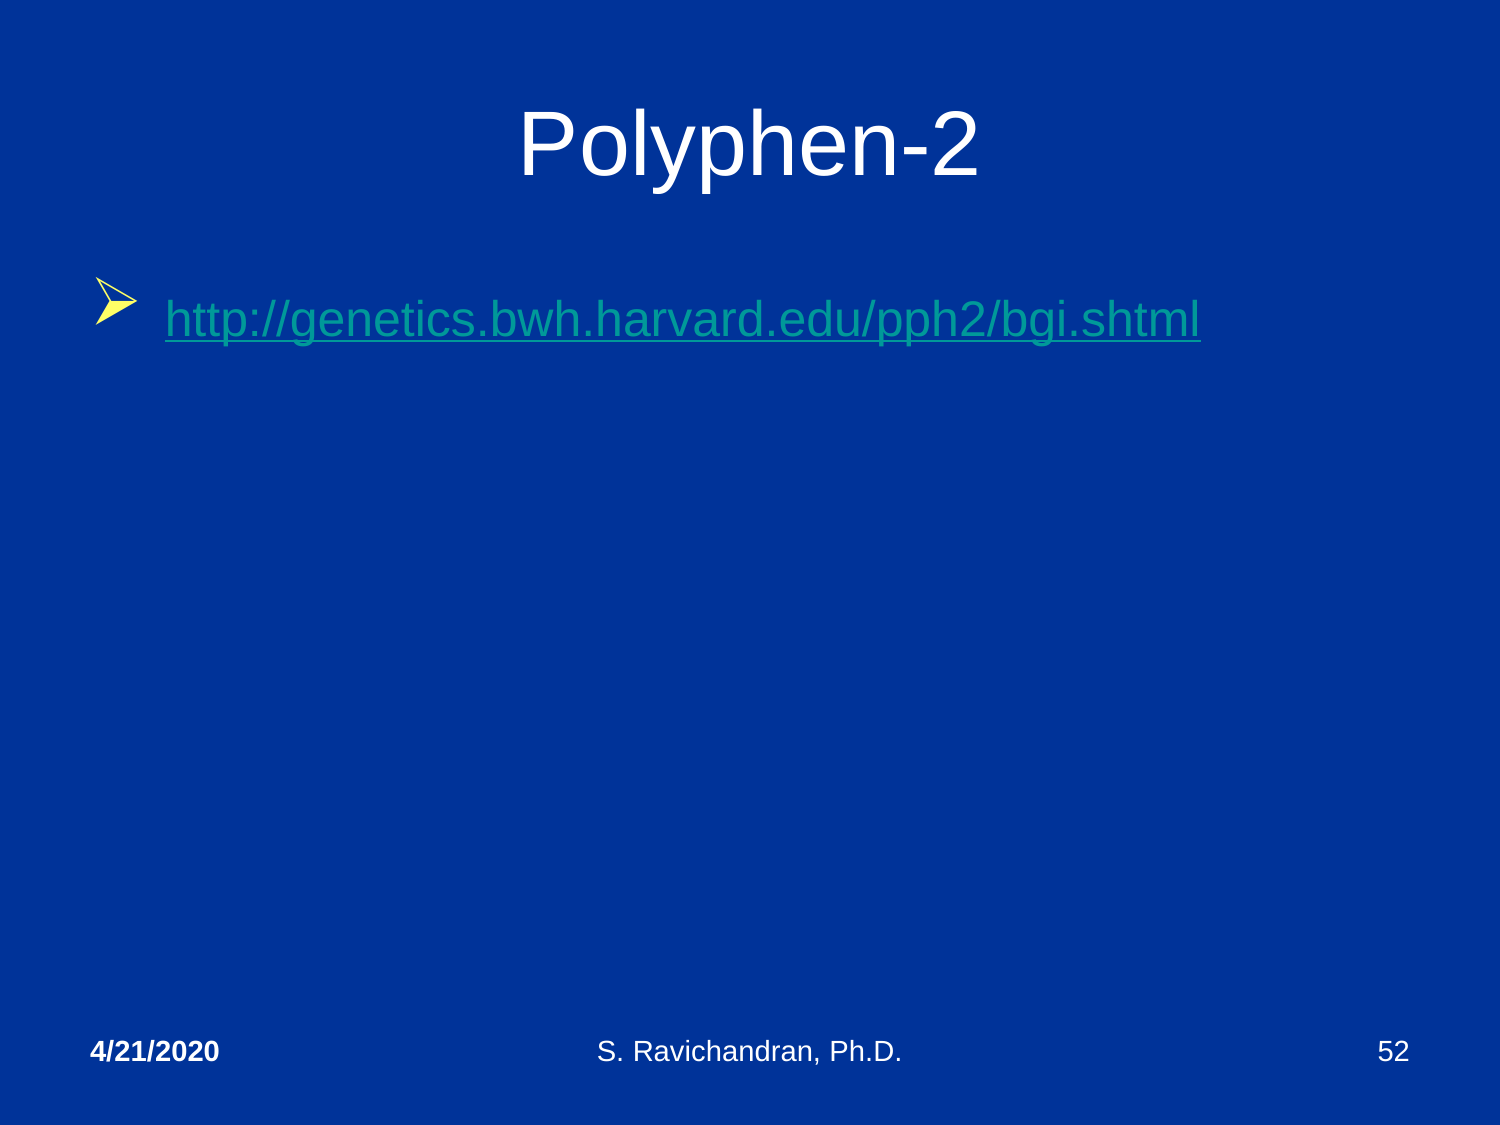

# Polyphen-2
 http://genetics.bwh.harvard.edu/pph2/bgi.shtml
4/21/2020
S. Ravichandran, Ph.D.
52